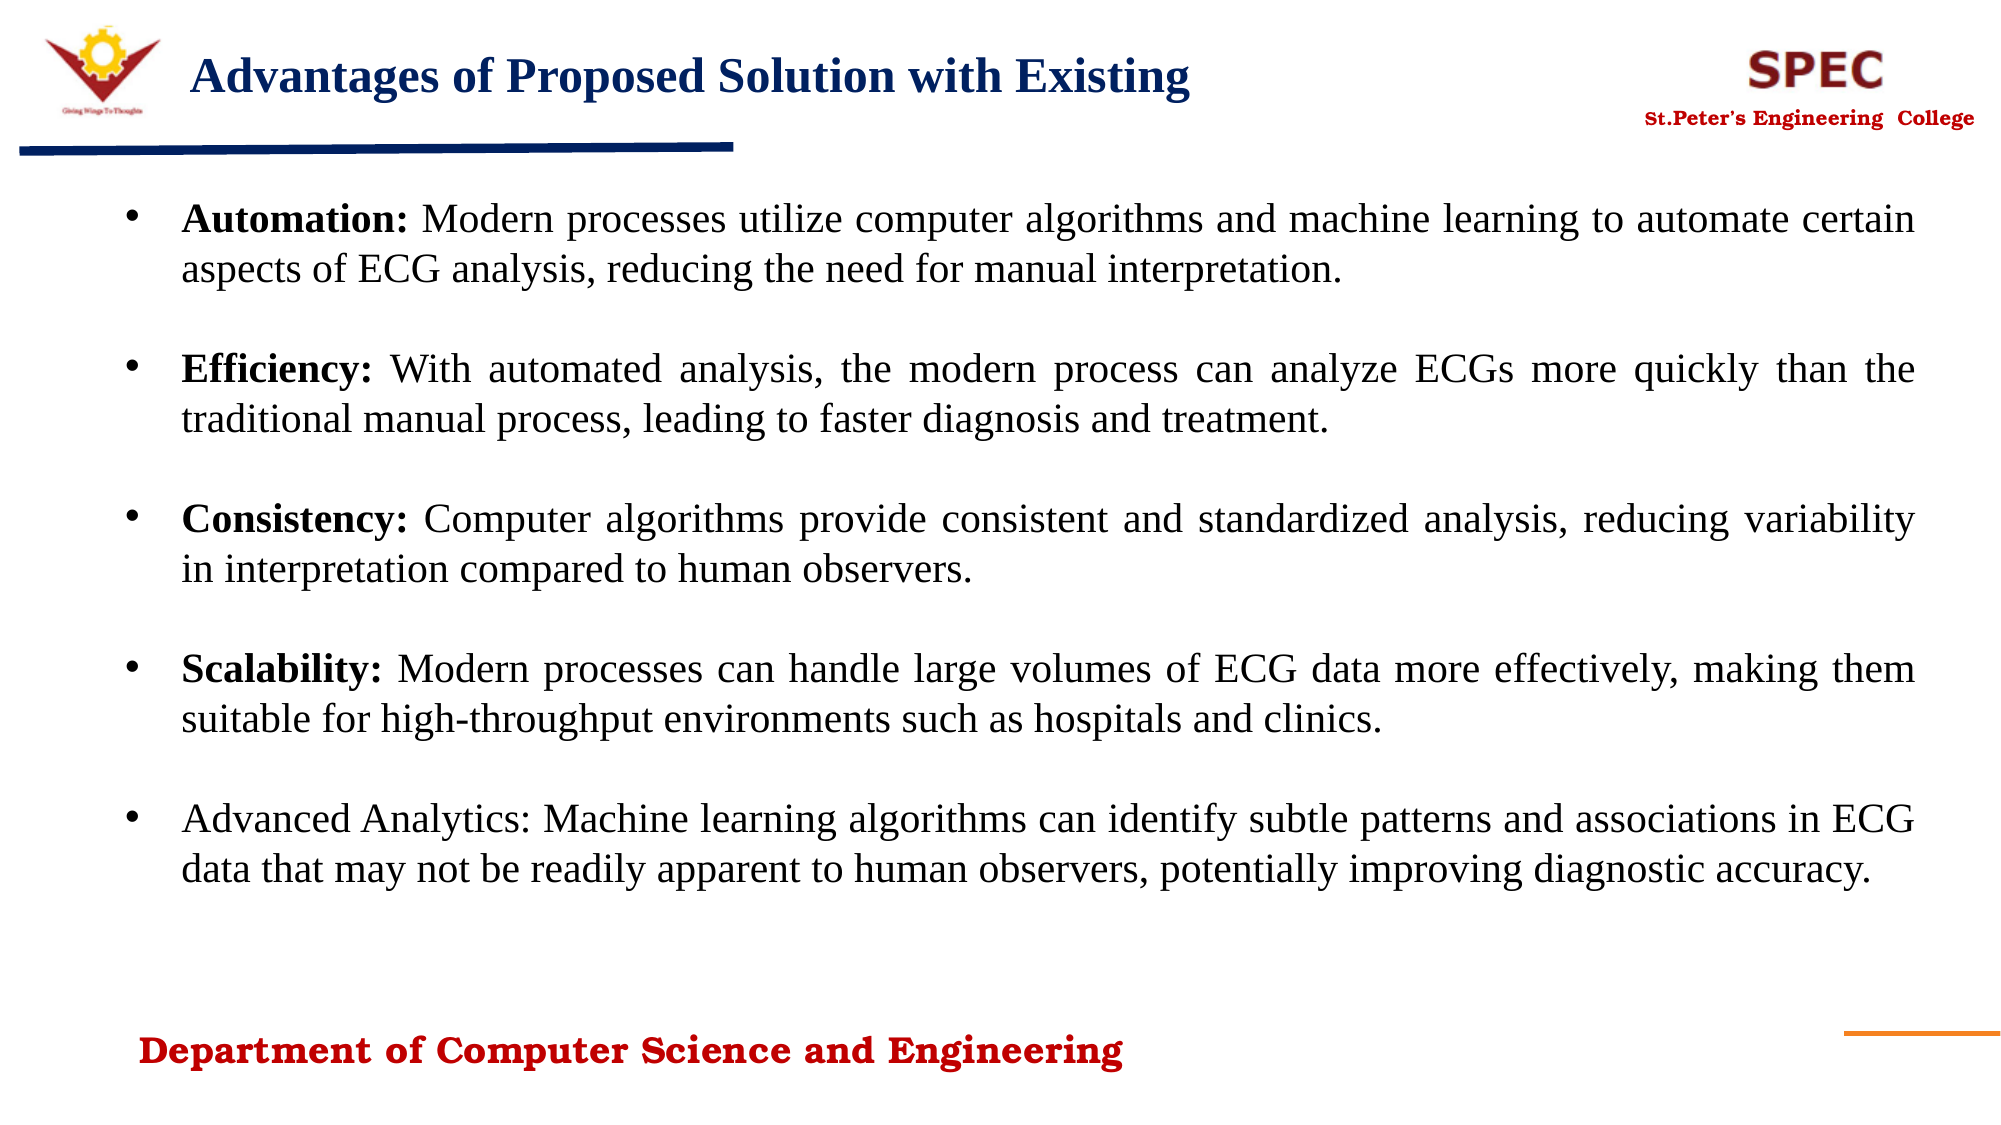

# Advantages of Proposed Solution with Existing
Automation: Modern processes utilize computer algorithms and machine learning to automate certain aspects of ECG analysis, reducing the need for manual interpretation.

Efficiency: With automated analysis, the modern process can analyze ECGs more quickly than the traditional manual process, leading to faster diagnosis and treatment.

Consistency: Computer algorithms provide consistent and standardized analysis, reducing variability in interpretation compared to human observers.

Scalability: Modern processes can handle large volumes of ECG data more effectively, making them suitable for high-throughput environments such as hospitals and clinics.

Advanced Analytics: Machine learning algorithms can identify subtle patterns and associations in ECG data that may not be readily apparent to human observers, potentially improving diagnostic accuracy.
9